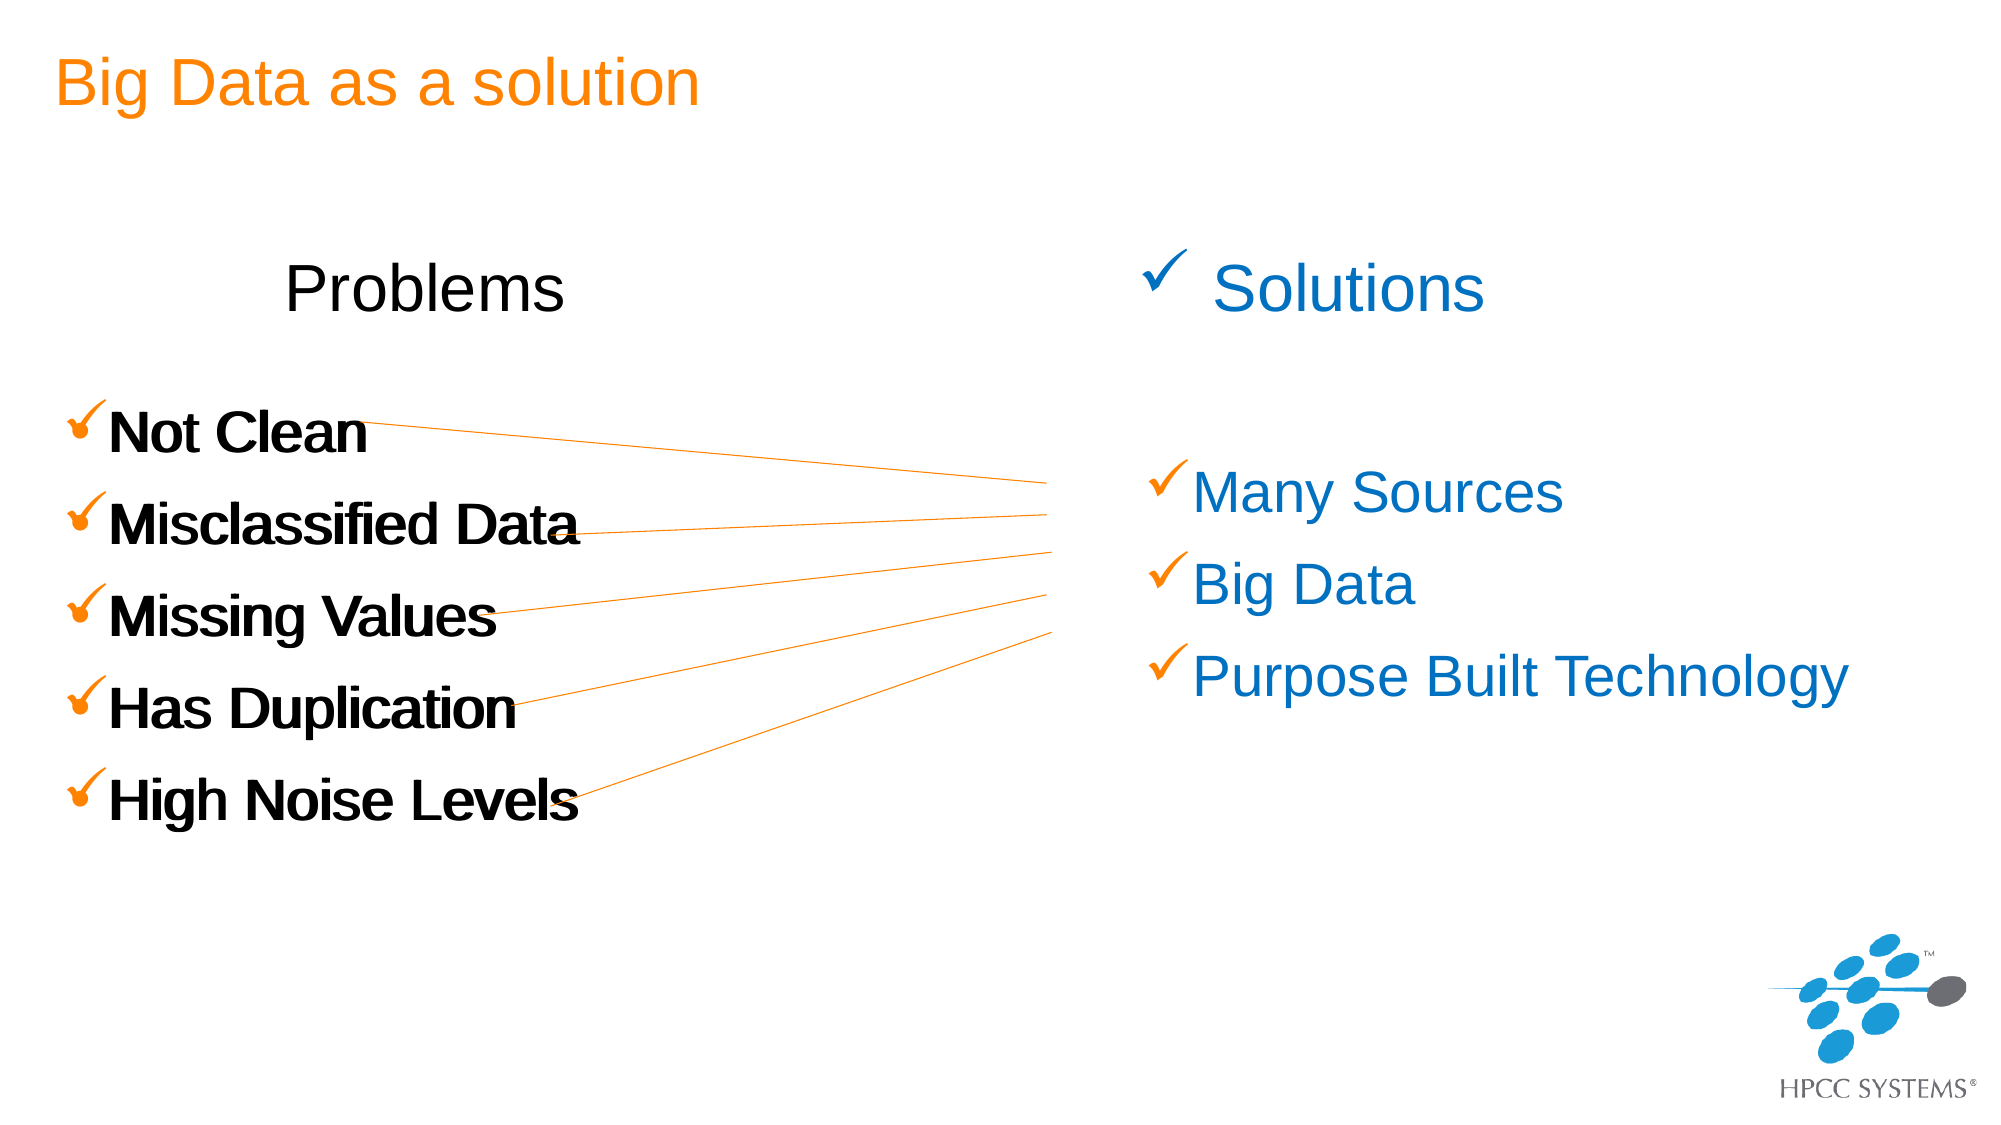

# Big Data as a solution
Problems
Solutions
Not Clean
Misclassified Data
Missing Values
Has Duplication
High Noise Levels

Not Clean
Misclassified Data
Missing Values
Has Duplication
High Noise Levels

Many Sources
Big Data
Purpose Built Technology

8